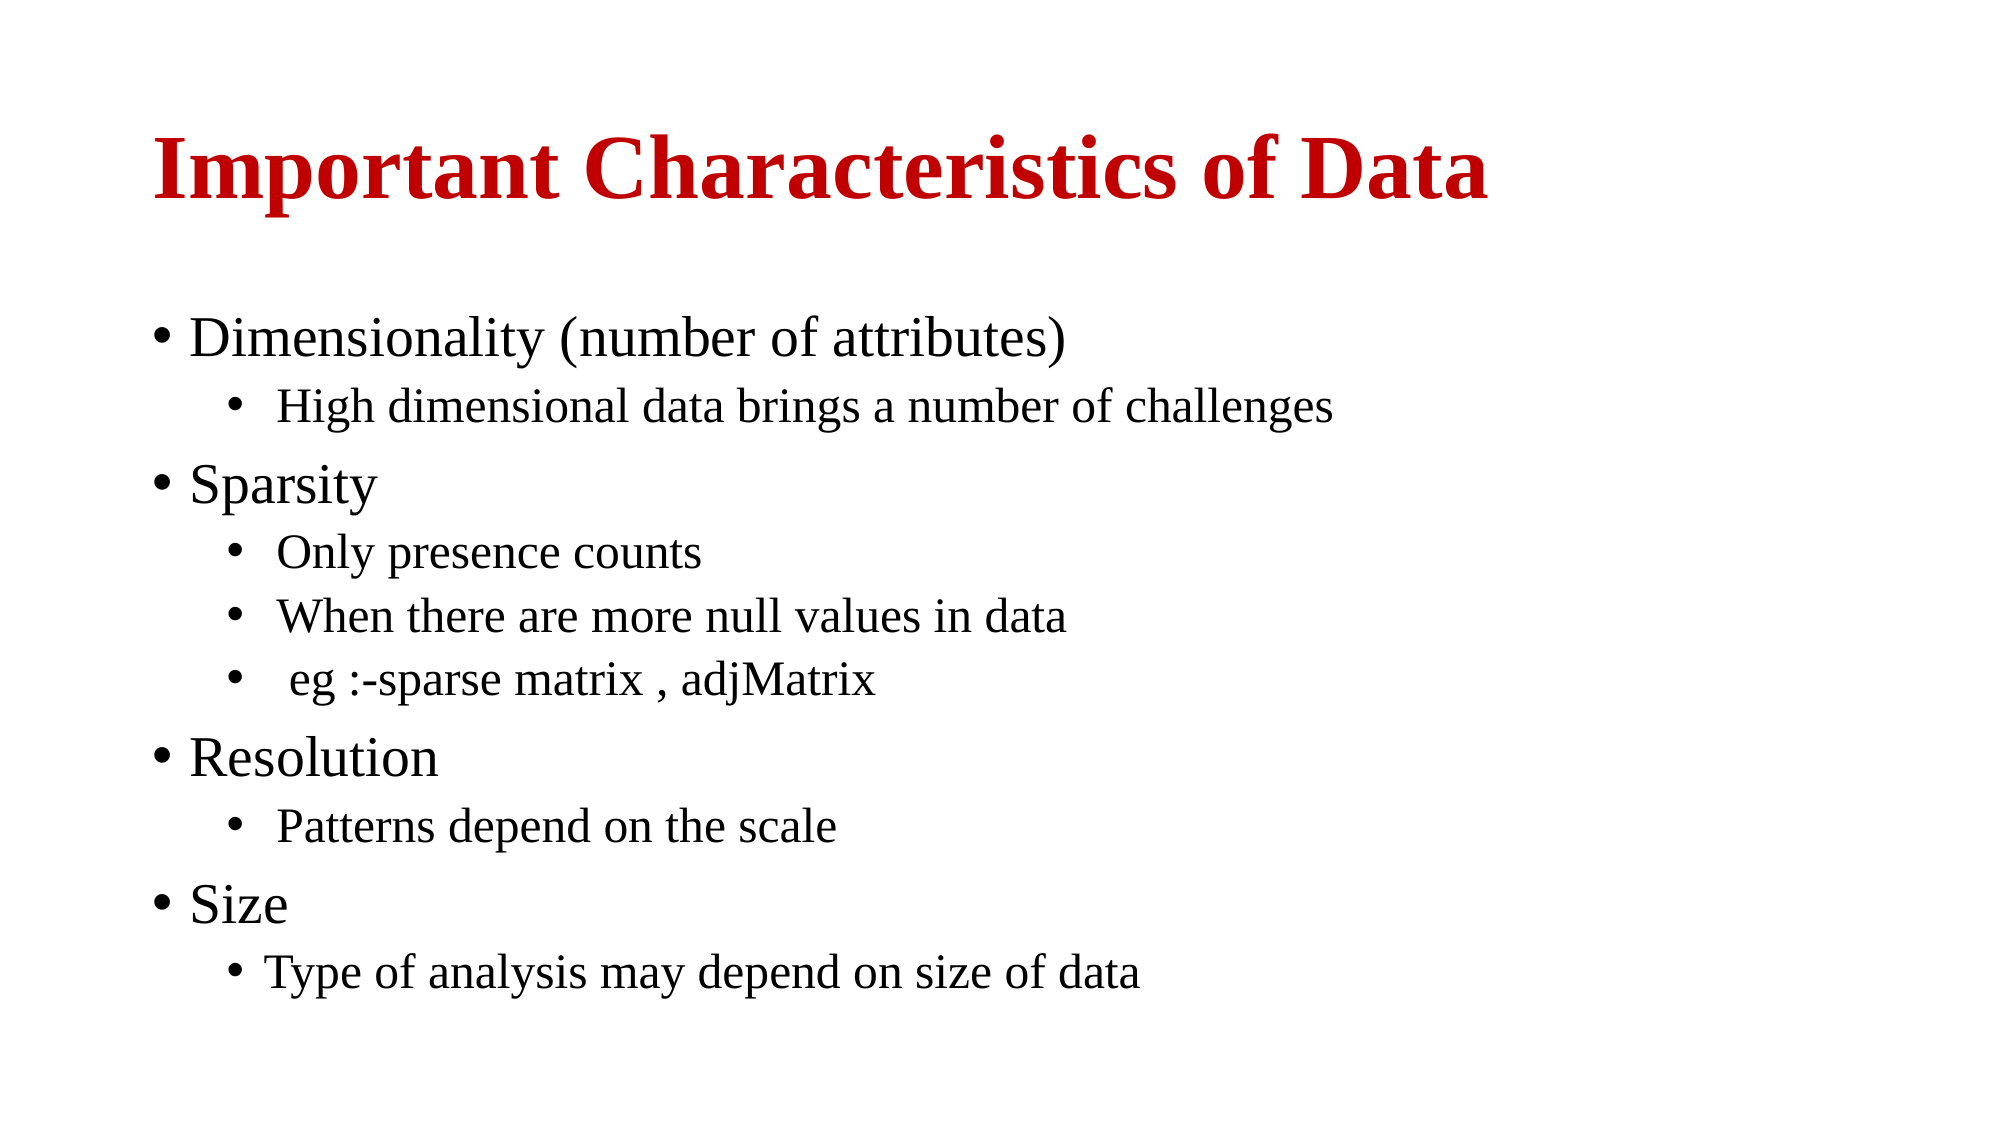

# Important Characteristics of Data
Dimensionality (number of attributes)
 High dimensional data brings a number of challenges
Sparsity
 Only presence counts
 When there are more null values in data
  eg :-sparse matrix , adjMatrix
Resolution
 Patterns depend on the scale
Size
Type of analysis may depend on size of data